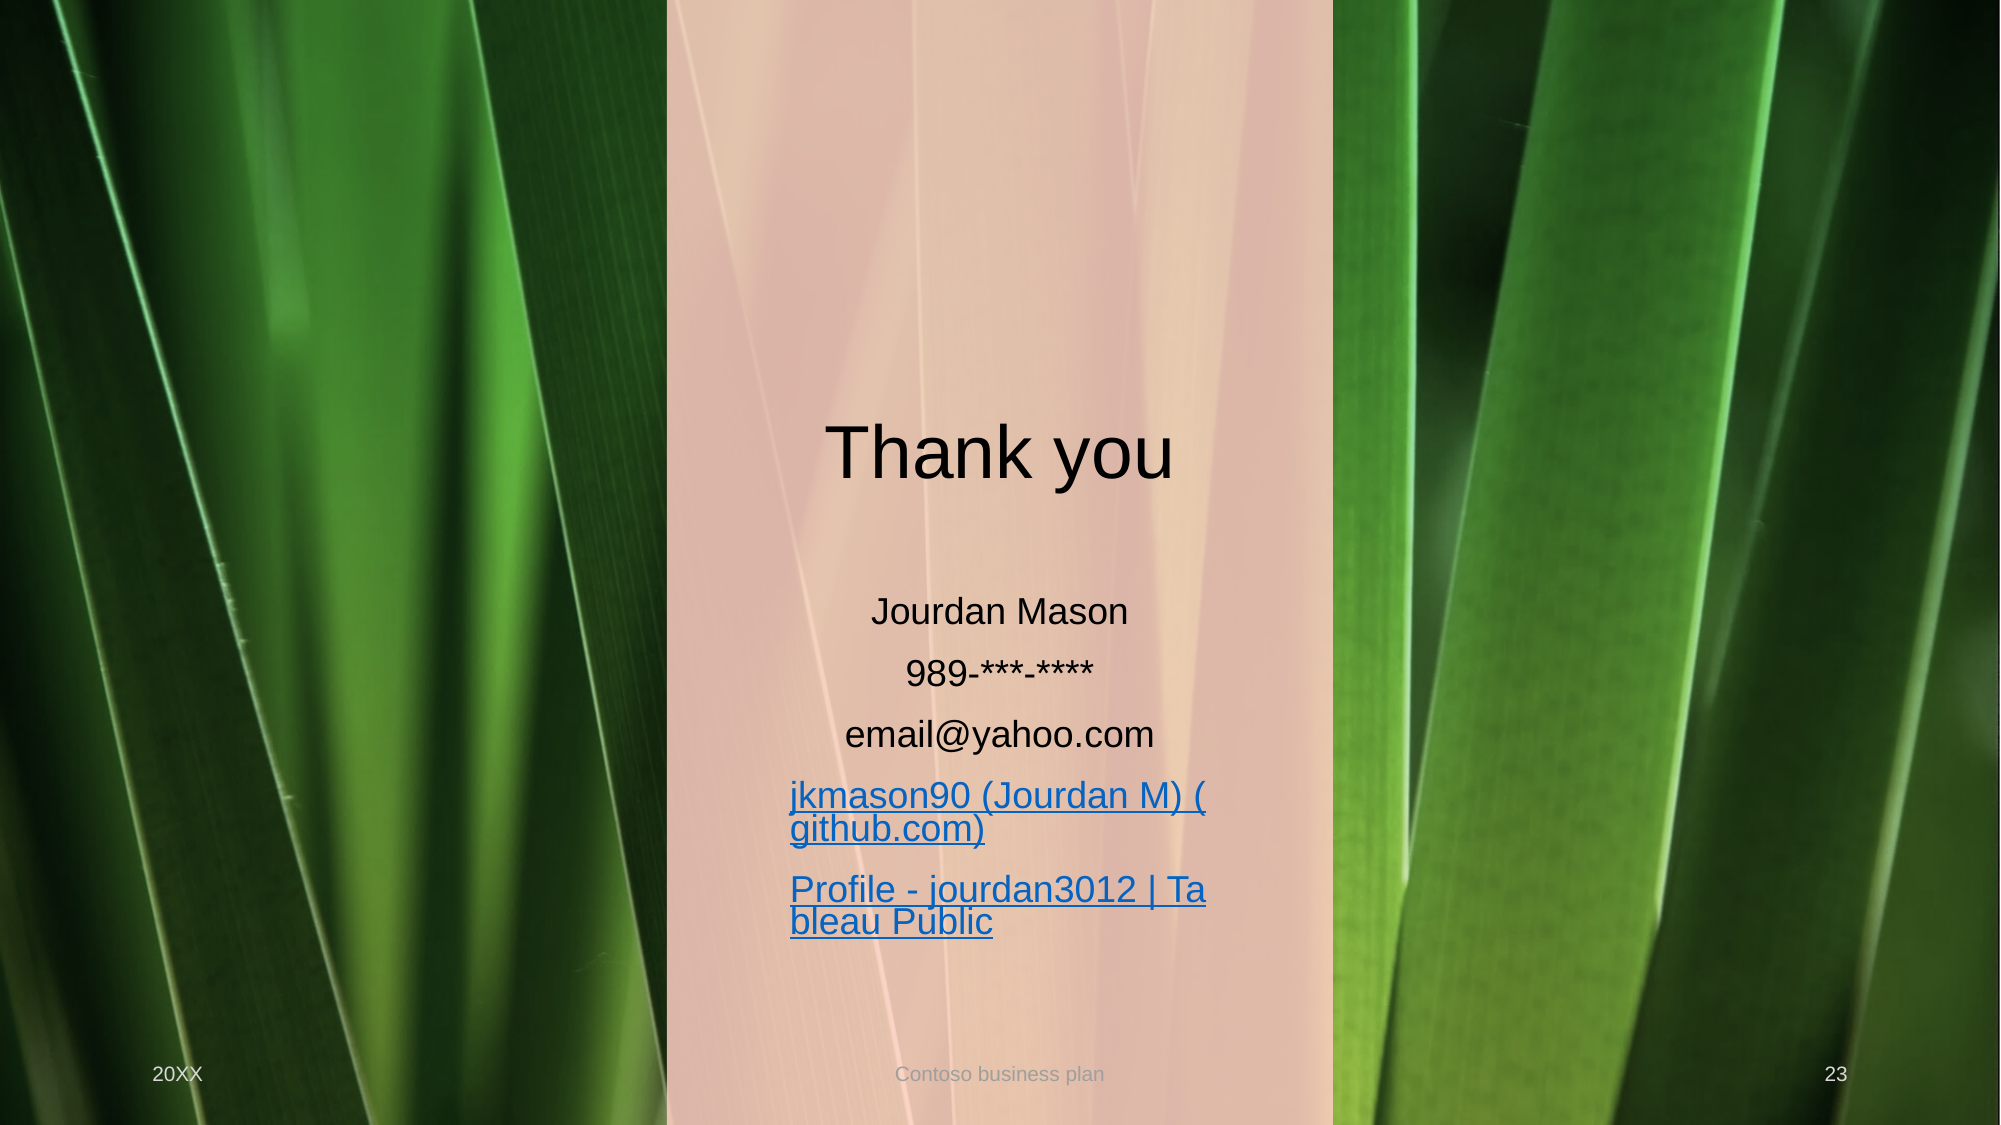

# Thank you
Jourdan Mason
989-***-****
email@yahoo.com
jkmason90 (Jourdan M) (github.com)
Profile - jourdan3012 | Tableau Public
20XX
Contoso business plan
23